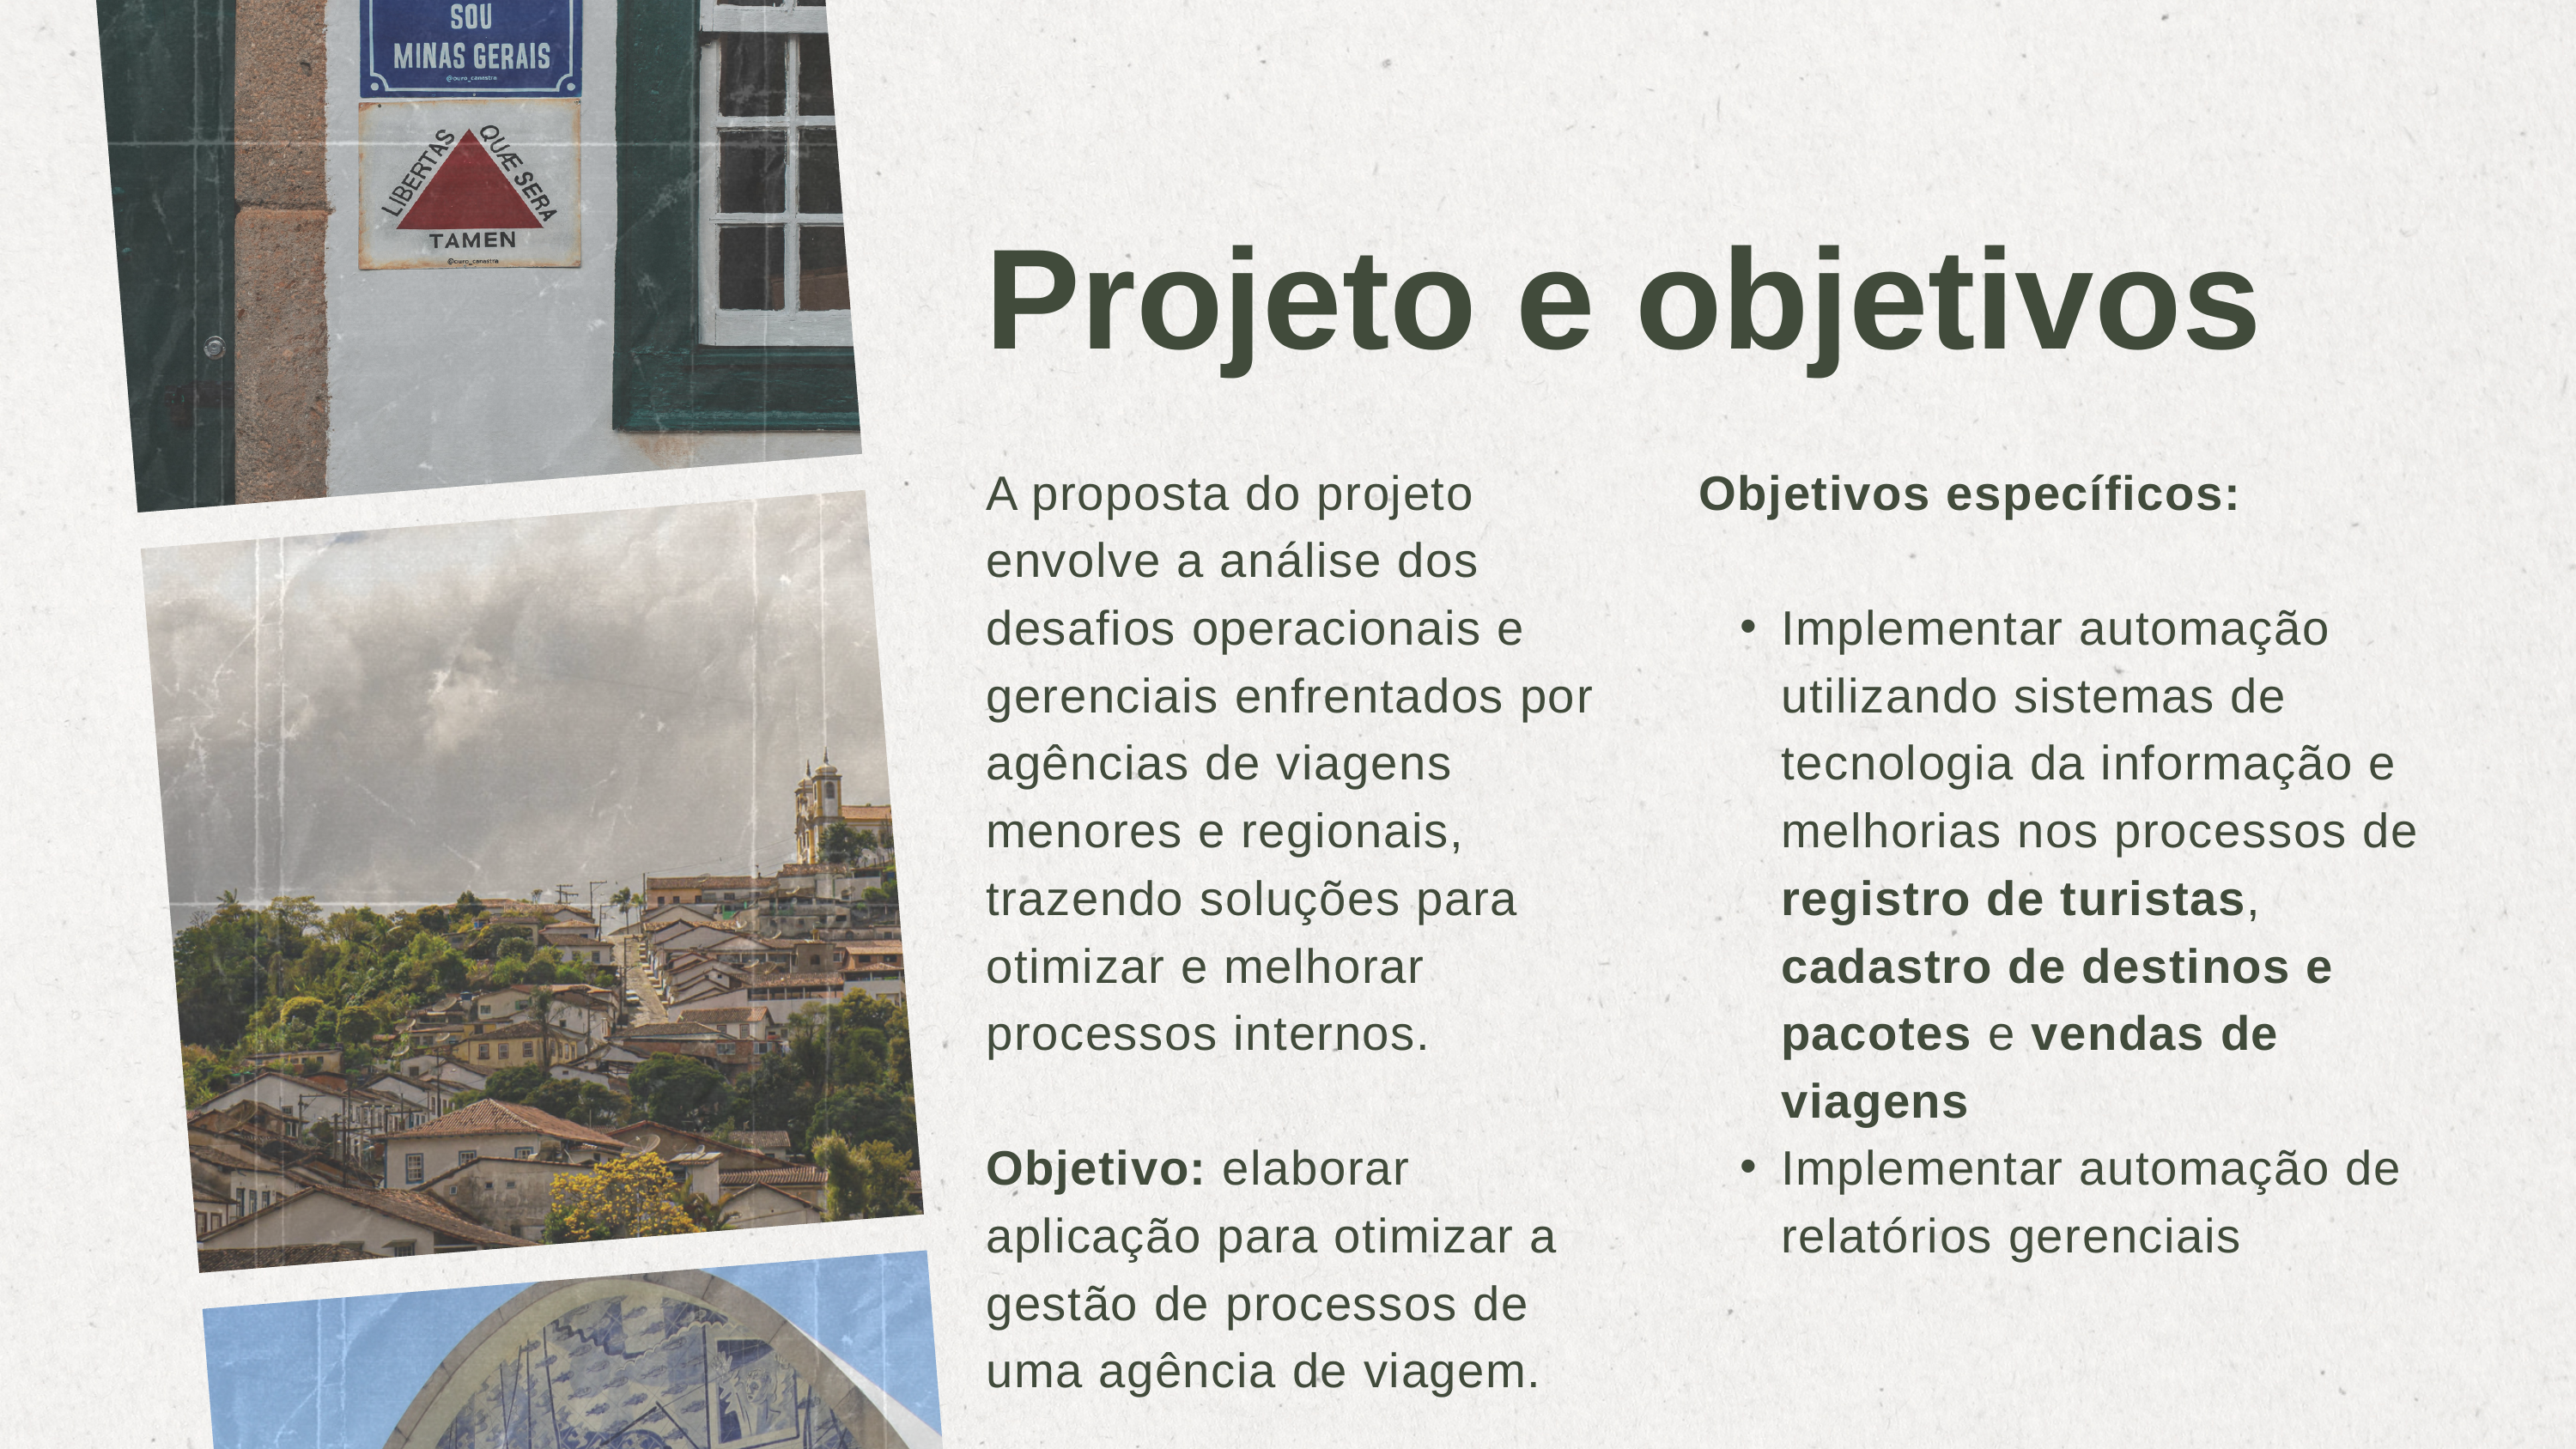

Projeto e objetivos
A proposta do projeto envolve a análise dos desafios operacionais e gerenciais enfrentados por agências de viagens menores e regionais, trazendo soluções para otimizar e melhorar processos internos.

Objetivo: elaborar aplicação para otimizar a gestão de processos de uma agência de viagem.
Objetivos específicos:

Implementar automação utilizando sistemas de tecnologia da informação e melhorias nos processos de registro de turistas, cadastro de destinos e pacotes e vendas de viagens
Implementar automação de relatórios gerenciais